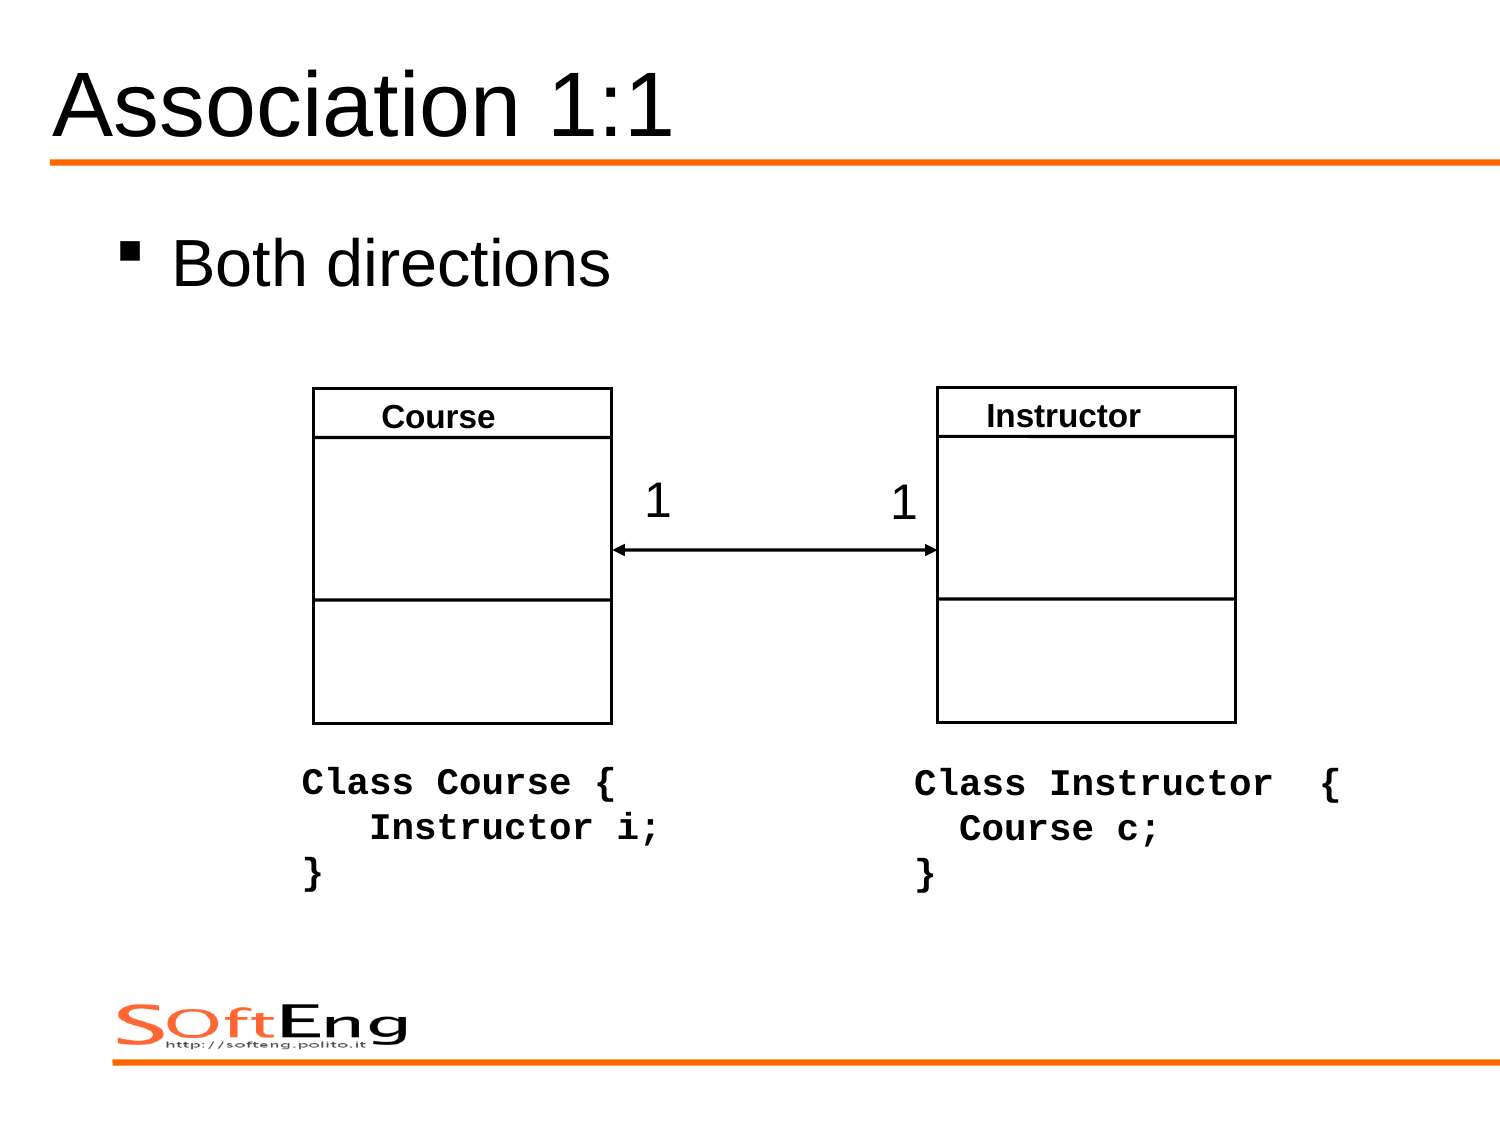

# Association 1:1
Both directions
Instructor
Course

1
1

Class Course {
   Instructor i;
}
Class Instructor  {
  Course c;
}